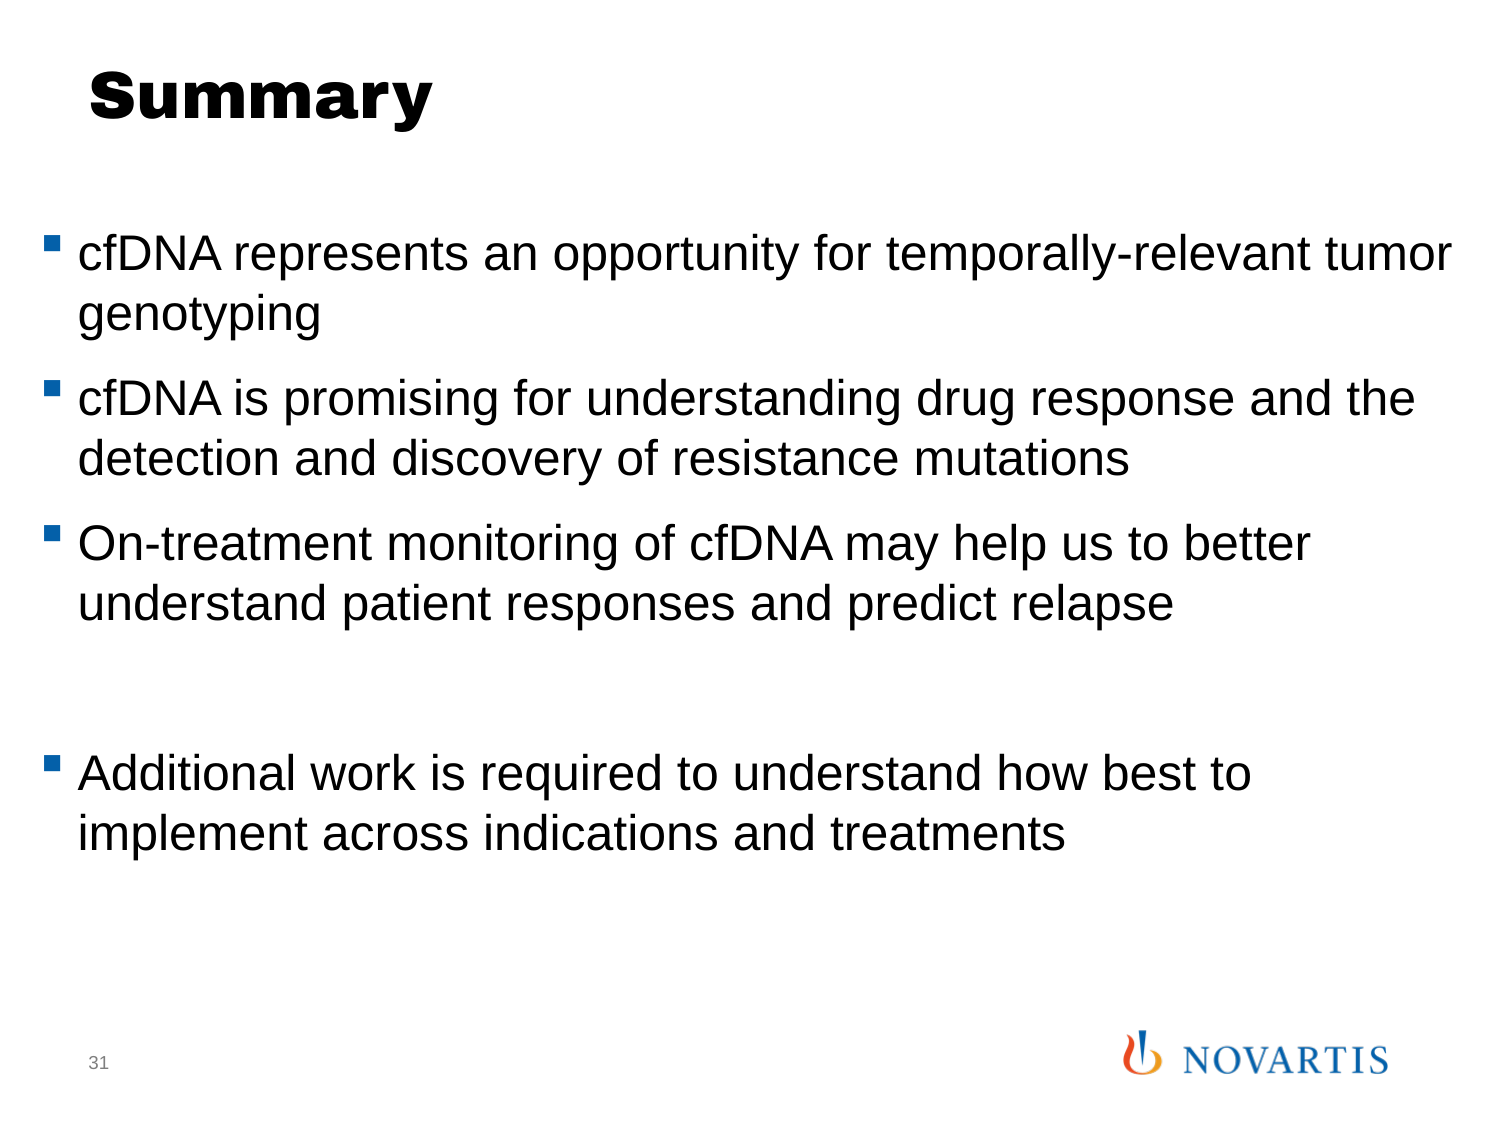

# Summary
cfDNA represents an opportunity for temporally-relevant tumor genotyping
cfDNA is promising for understanding drug response and the detection and discovery of resistance mutations
On-treatment monitoring of cfDNA may help us to better understand patient responses and predict relapse

Additional work is required to understand how best to implement across indications and treatments

31